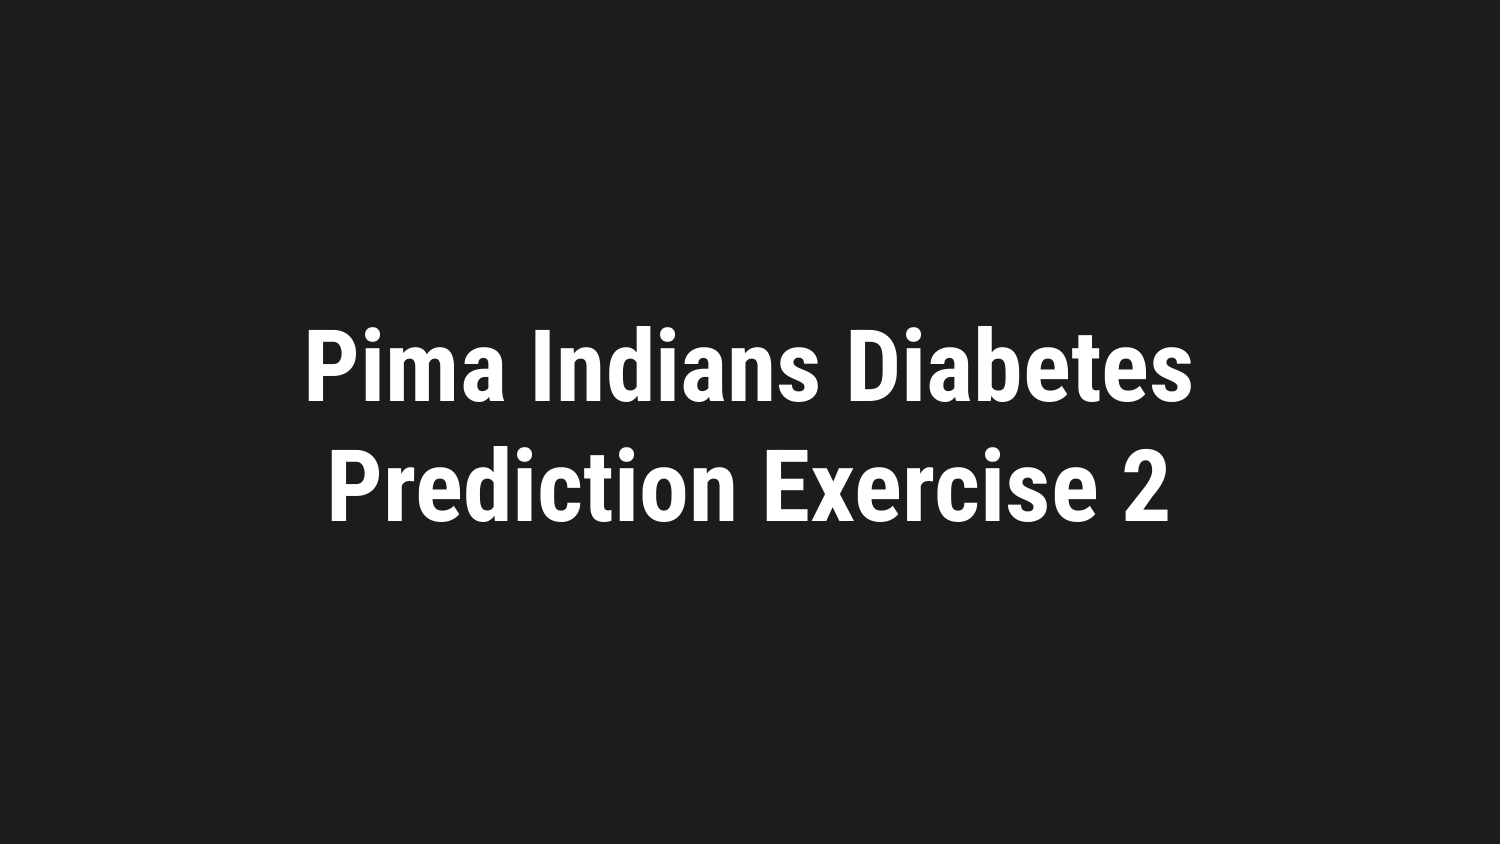

# Pima Indians Diabetes Prediction Exercise 2